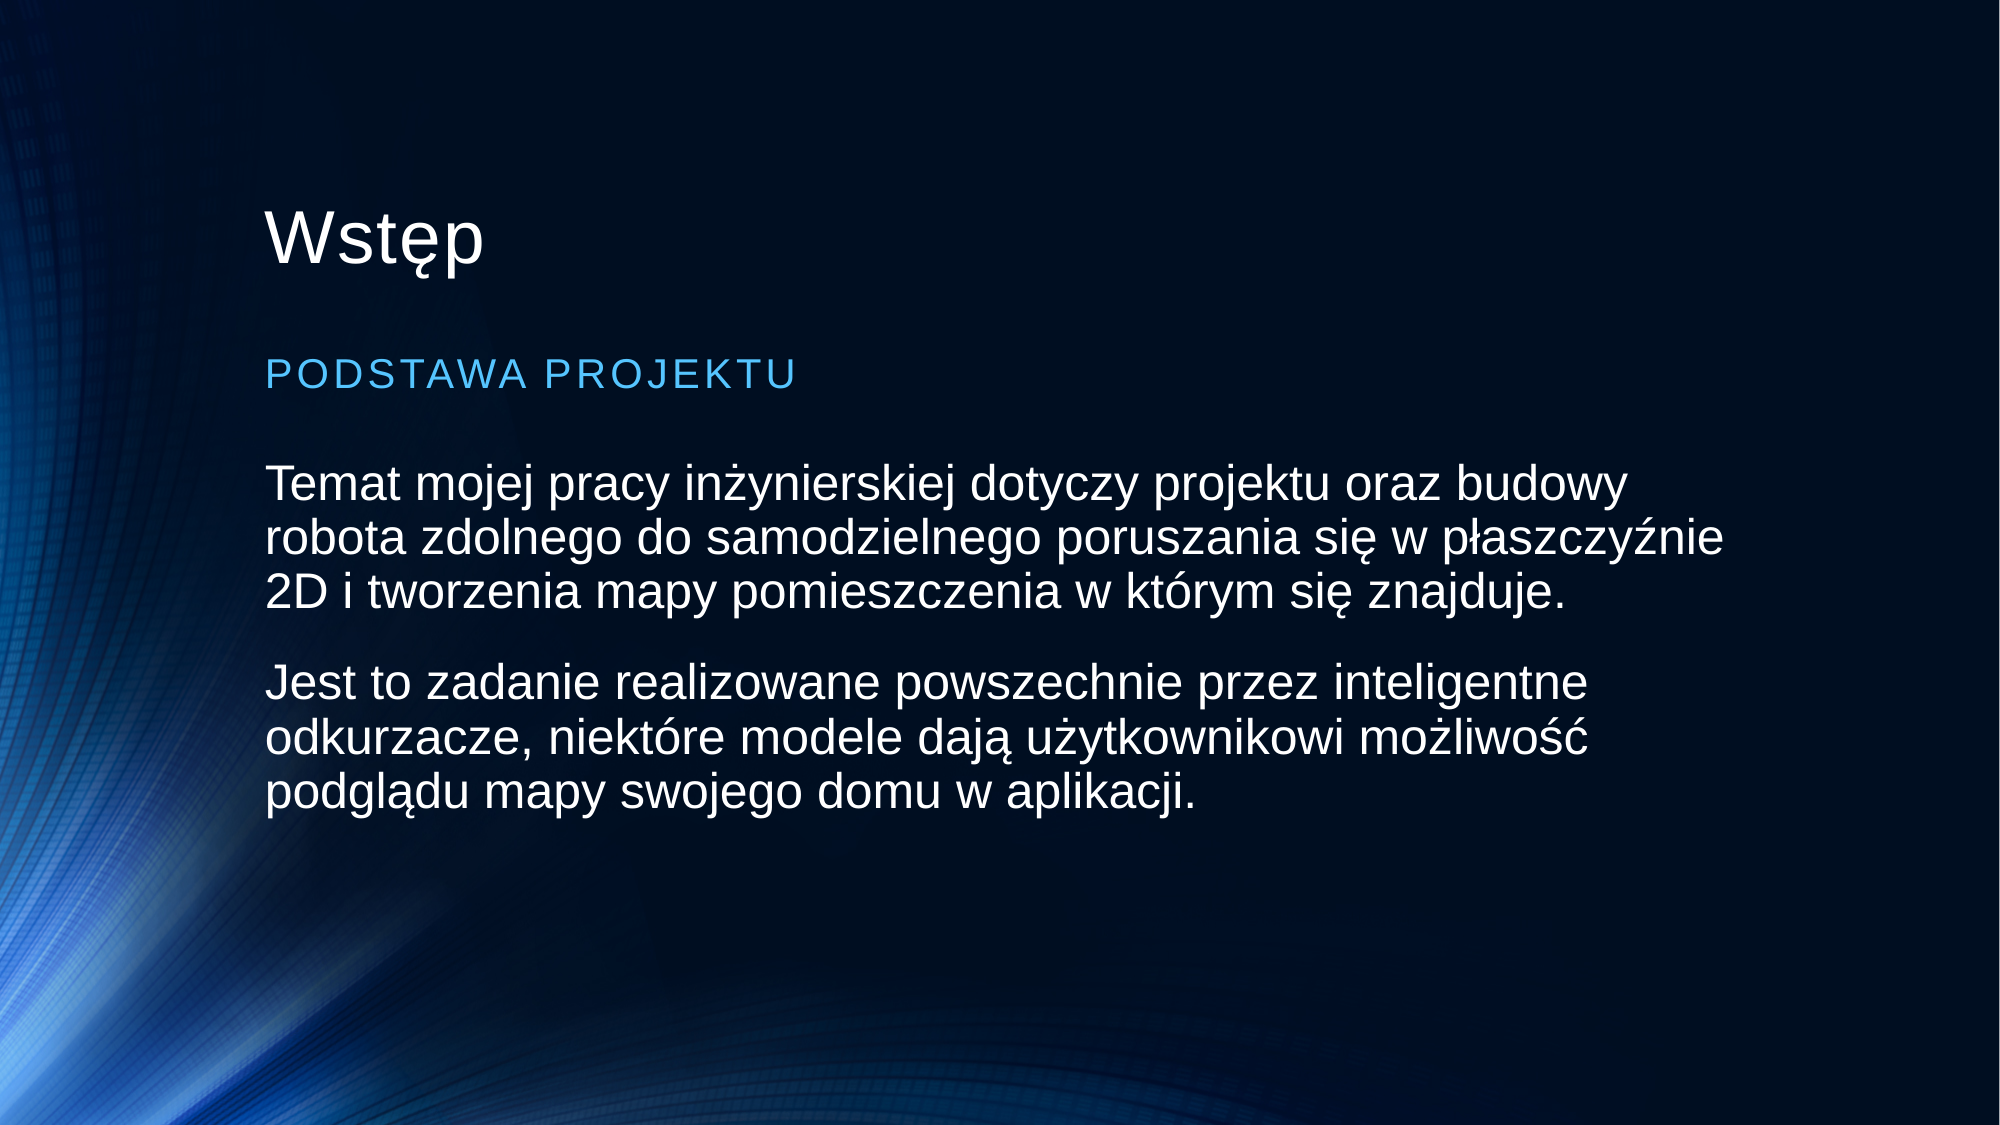

# Wstęp
Podstawa projektu
Temat mojej pracy inżynierskiej dotyczy projektu oraz budowy robota zdolnego do samodzielnego poruszania się w płaszczyźnie 2D i tworzenia mapy pomieszczenia w którym się znajduje.
Jest to zadanie realizowane powszechnie przez inteligentne odkurzacze, niektóre modele dają użytkownikowi możliwość podglądu mapy swojego domu w aplikacji.